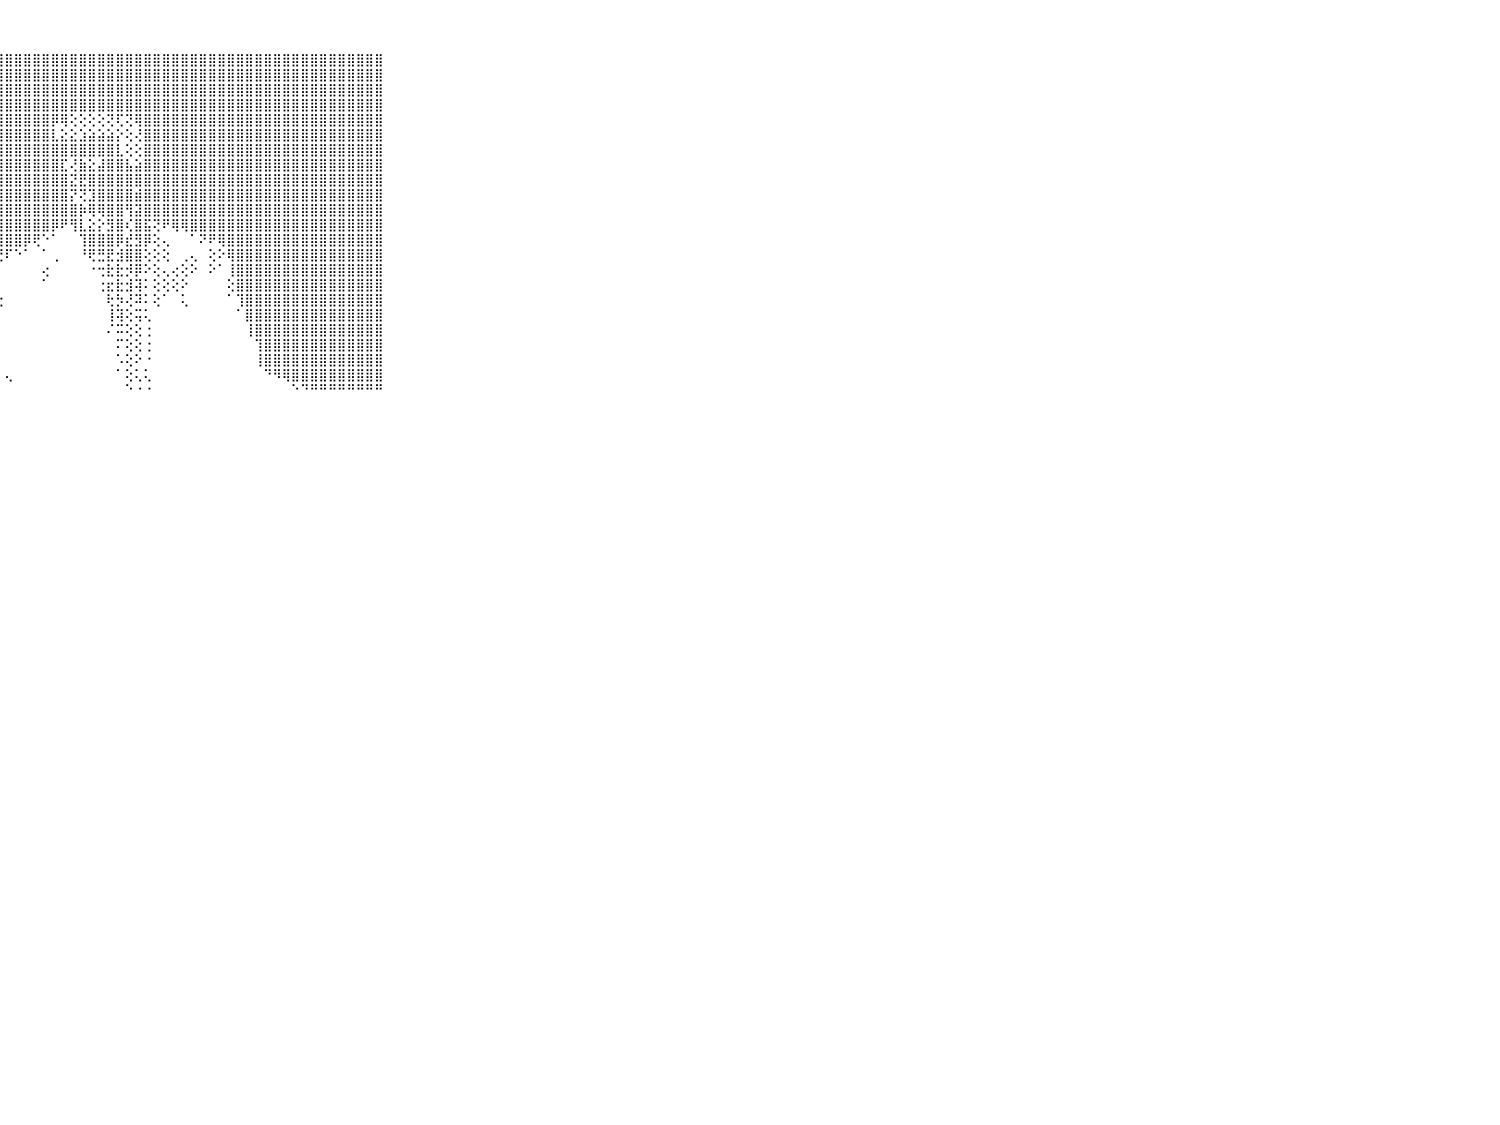

⠀⠀⠀⠀⠀⠀⠀⠀⠀⠀⠀⣿⣿⣿⣿⣿⣿⣿⣿⣿⣿⣿⣿⣿⣿⣿⣿⣿⣿⣿⣿⣿⣿⣿⣿⣿⣿⣿⣿⣿⣿⣿⣿⣿⣿⣿⣿⣿⣿⣿⣿⣿⣿⣿⣿⣿⣿⣿⣿⣿⣿⣿⣿⣿⣿⣿⣿⣿⣿⠀⠀⠀⠀⠀⠀⠀⠀⠀⠀⠀⠀
⠀⠀⠀⠀⠀⠀⠀⠀⠀⠀⠀⣿⣿⣿⣿⣿⣿⣿⣿⣿⣿⣿⣿⣿⣿⣿⣿⣿⣿⣿⣿⣿⣿⣿⣿⣿⣿⣿⣿⣿⣿⣿⣿⣿⣿⣿⣿⣿⣿⣿⣿⣿⣿⣿⣿⣿⣿⣿⣿⣿⣿⣿⣿⣿⣿⣿⣿⣿⣿⠀⠀⠀⠀⠀⠀⠀⠀⠀⠀⠀⠀
⠀⠀⠀⠀⠀⠀⠀⠀⠀⠀⠀⣿⣿⣿⣿⣿⣿⣿⣿⣿⣿⣿⣿⣿⣿⣿⣿⣿⣿⣿⣿⣿⣿⣿⣿⣿⣿⣿⣿⣿⣿⣿⣿⣿⣿⣿⣿⣿⣿⣿⣿⣿⣿⣿⣿⣿⣿⣿⣿⣿⣿⣿⣿⣿⣿⣿⣿⣿⣿⠀⠀⠀⠀⠀⠀⠀⠀⠀⠀⠀⠀
⠀⠀⠀⠀⠀⠀⠀⠀⠀⠀⠀⣿⣿⣿⣿⣿⣿⣿⣿⣿⣿⣿⣿⣿⣿⣿⣿⣿⣿⣿⣿⣿⣿⣿⣿⣿⣿⣿⣿⣿⣿⣿⣿⣿⣿⣿⣿⣿⣿⣿⣿⣿⣿⣿⣿⣿⣿⣿⣿⣿⣿⣿⣿⣿⣿⣿⣿⣿⣿⠀⠀⠀⠀⠀⠀⠀⠀⠀⠀⠀⠀
⠀⠀⠀⠀⠀⠀⠀⠀⠀⠀⠀⣿⣿⣿⣿⣿⣿⣿⣿⣿⣿⣿⣿⣿⣿⣿⣿⣿⣿⣿⣿⣿⣿⡿⢿⢕⢕⢕⢕⢝⢏⢝⢿⣿⣿⣿⣿⣿⣿⣿⣿⣿⣿⣿⣿⣿⣿⣿⣿⣿⣿⣿⣿⣿⣿⣿⣿⣿⣿⠀⠀⠀⠀⠀⠀⠀⠀⠀⠀⠀⠀
⠀⠀⠀⠀⠀⠀⠀⠀⠀⠀⠀⣿⣿⣿⣿⣿⣿⣿⣿⣿⣿⣿⣿⣿⣿⣿⣿⣿⣿⣿⣿⣿⣿⣇⣕⣕⣱⣵⣵⣵⡕⢕⢜⣿⣿⣿⣿⣿⣿⣿⣿⣿⣿⣿⣿⣿⣿⣿⣿⣿⣿⣿⣿⣿⣿⣿⣿⣿⣿⠀⠀⠀⠀⠀⠀⠀⠀⠀⠀⠀⠀
⠀⠀⠀⠀⠀⠀⠀⠀⠀⠀⠀⣿⣿⣿⣿⣿⣿⣿⣿⣿⣿⣿⣿⣿⣿⣿⣿⣿⣿⣿⣿⣿⣿⣿⣿⣿⣿⣿⣿⣿⣇⢕⢕⣿⣿⣿⣿⣿⣿⣿⣿⣿⣿⣿⣿⣿⣿⣿⣿⣿⣿⣿⣿⣿⣿⣿⣿⣿⣿⠀⠀⠀⠀⠀⠀⠀⠀⠀⠀⠀⠀
⠀⠀⠀⠀⠀⠀⠀⠀⠀⠀⠀⣿⣿⣿⣿⣿⣿⣿⣿⣿⣿⣿⣿⣿⣿⣿⣿⣿⣿⣿⣿⣿⣿⣿⣏⢜⣷⣕⣼⣿⣿⣧⣵⣿⣿⣿⣿⣿⣿⣿⣿⣿⣿⣿⣿⣿⣿⣿⣿⣿⣿⣿⣿⣿⣿⣿⣿⣿⣿⠀⠀⠀⠀⠀⠀⠀⠀⠀⠀⠀⠀
⠀⠀⠀⠀⠀⠀⠀⠀⠀⠀⠀⣿⣿⣿⣿⣿⣿⣿⣿⣿⣿⣿⣿⣿⣿⣿⣿⣿⣿⣿⣿⣿⣿⣿⣿⣝⣟⣿⣿⣿⣿⣿⣿⣿⣿⣿⣿⣿⣿⣿⣿⣿⣿⣿⣿⣿⣿⣿⣿⣿⣿⣿⣿⣿⣿⣿⣿⣿⣿⠀⠀⠀⠀⠀⠀⠀⠀⠀⠀⠀⠀
⠀⠀⠀⠀⠀⠀⠀⠀⠀⠀⠀⣿⣿⣿⣿⣿⣿⣿⣿⣿⣿⣿⣿⣿⣿⣿⣿⣿⣿⣿⣿⣿⣿⣿⣿⡝⢝⣹⣿⣿⣿⣿⣾⣿⣿⣿⣿⣿⣿⣿⣿⣿⣿⣿⣿⣿⣿⣿⣿⣿⣿⣿⣿⣿⣿⣿⣿⣿⣿⠀⠀⠀⠀⠀⠀⠀⠀⠀⠀⠀⠀
⠀⠀⠀⠀⠀⠀⠀⠀⠀⠀⠀⣿⣿⣿⣿⣿⣿⣿⣿⣿⣿⣿⣿⣿⣿⣿⣿⣿⣿⣿⣿⣿⣿⣿⣿⣿⡷⢿⢿⣿⣿⢻⣽⣿⣿⣿⣿⣿⣿⣿⣿⣿⣿⣿⣿⣿⣿⣿⣿⣿⣿⣿⣿⣿⣿⣿⣿⣿⣿⠀⠀⠀⠀⠀⠀⠀⠀⠀⠀⠀⠀
⠀⠀⠀⠀⠀⠀⠀⠀⠀⠀⠀⣿⣿⣿⣿⣿⣿⣿⣿⣿⣿⣿⣿⣿⣿⣿⣿⣿⣿⣿⣿⣿⣿⡿⠟⢻⣇⣕⡕⣻⣿⢎⣿⣯⢝⠟⢿⢿⣿⣿⣿⣿⣿⣿⣿⣿⣿⣿⣿⣿⣿⣿⣿⣿⣿⣿⣿⣿⣿⠀⠀⠀⠀⠀⠀⠀⠀⠀⠀⠀⠀
⠀⠀⠀⠀⠀⠀⠀⠀⠀⠀⠀⣿⣿⣿⣿⣿⣿⣿⣿⣿⣿⣿⣿⣿⣿⣿⣿⣿⣿⣿⡿⢟⠑⠁⠀⠀⢹⣿⣿⣿⡿⣞⣻⡿⢕⢄⠀⠀⠁⠝⠟⢿⣿⣿⣿⣿⣿⣿⣿⣿⣿⣿⣿⣿⣿⣿⣿⣿⣿⠀⠀⠀⠀⠀⠀⠀⠀⠀⠀⠀⠀
⠀⠀⠀⠀⠀⠀⠀⠀⠀⠀⠀⣿⣿⣿⣿⣿⣿⣿⣿⣿⣿⣿⣿⣿⣿⣿⣿⢟⠏⠑⠁⠀⠁⢀⠀⠀⠘⢟⣛⣟⣺⣿⣿⢕⢕⢕⠀⢀⢄⠀⢕⠕⢿⣿⣿⣿⣿⣿⣿⣿⣿⣿⣿⣿⣿⣿⣿⣿⣿⠀⠀⠀⠀⠀⠀⠀⠀⠀⠀⠀⠀
⠀⠀⠀⠀⠀⠀⠀⠀⠀⠀⠀⣿⣿⣿⣿⣿⣿⣿⣿⣿⣿⣿⣿⣿⣿⣿⣿⠁⠀⠀⠀⠀⢔⠀⠀⠀⠀⠐⢒⣗⣗⡺⡿⠕⢕⢄⢔⢕⠕⠀⠕⠁⢸⣿⣿⣿⣿⣿⣿⣿⣿⣿⣿⣿⣿⣿⣿⣿⣿⠀⠀⠀⠀⠀⠀⠀⠀⠀⠀⠀⠀
⠀⠀⠀⠀⠀⠀⠀⠀⠀⠀⠀⣿⣿⣿⣿⣿⣿⣿⣿⣿⣿⣿⣿⣿⣿⣿⣿⠀⠀⠀⠀⠀⠁⠀⠀⠀⠀⠀⢐⣖⣗⣺⢽⠅⢕⢕⢕⠕⠀⠀⠀⠀⢕⣿⣿⣿⣿⣿⣿⣿⣿⣿⣿⣿⣿⣿⣿⣿⣿⠀⠀⠀⠀⠀⠀⠀⠀⠀⠀⠀⠀
⠀⠀⠀⠀⠀⠀⠀⠀⠀⠀⠀⣿⣿⣿⣿⣿⣿⣿⣿⣿⣿⣿⣿⣿⣿⣿⡿⢔⠀⠀⠀⠀⠀⠀⠀⠀⠀⠀⠀⢗⡳⢜⠽⠅⢕⠁⠀⢅⠀⠀⠀⠀⠁⢹⣿⣿⣿⣿⣿⣿⣿⣿⣿⣿⣿⣿⣿⣿⣿⠀⠀⠀⠀⠀⠀⠀⠀⠀⠀⠀⠀
⠀⠀⠀⠀⠀⠀⠀⠀⠀⠀⠀⣿⣿⣿⣿⣿⣿⣿⣿⣿⣿⣿⣿⣿⣿⣿⡇⠁⠀⠀⠀⠀⠀⠀⠀⠀⠀⠀⠀⢸⢽⢕⢭⢅⠀⠀⠀⠀⠀⠀⠀⠀⠀⠁⣿⣿⣿⣿⣿⣿⣿⣿⣿⣿⣿⣿⣿⣿⣿⠀⠀⠀⠀⠀⠀⠀⠀⠀⠀⠀⠀
⠀⠀⠀⠀⠀⠀⠀⠀⠀⠀⠀⣿⣿⣿⣿⣿⣿⣿⣿⣿⣿⣿⣿⣿⣿⣿⢇⠀⠀⠀⠀⠀⠀⠀⠀⠀⠀⠀⠀⠌⠭⢕⢕⢐⠀⠀⠀⠀⠀⠀⠀⠀⠀⠀⢸⣿⣿⣿⣿⣿⣿⣿⣿⣿⣿⣿⣿⣿⣿⠀⠀⠀⠀⠀⠀⠀⠀⠀⠀⠀⠀
⠀⠀⠀⠀⠀⠀⠀⠀⠀⠀⠀⣿⣿⣿⣿⣿⣿⣿⣿⣿⣿⣿⣿⣿⣿⣿⠕⠀⠀⠀⠀⠀⠀⠀⠀⠀⠀⠀⠀⠀⠍⢕⢕⢐⠀⠀⠀⠀⠀⠀⠀⠀⠀⠀⠀⢹⣿⣿⣿⣿⣿⣿⣿⣿⣿⣿⣿⣿⣿⠀⠀⠀⠀⠀⠀⠀⠀⠀⠀⠀⠀
⠀⠀⠀⠀⠀⠀⠀⠀⠀⠀⠀⣿⣿⣿⣿⣿⣿⣿⣿⣿⣿⣿⣿⣿⣿⡇⠀⠀⠀⠀⠀⠀⠀⠀⠀⠀⠀⠀⠀⠀⠡⢕⠕⠐⠀⠀⠀⠀⠀⠀⠀⠀⠀⠀⠀⢸⣿⣿⣿⣿⣿⣿⣿⣿⣿⣿⣿⣿⣿⠀⠀⠀⠀⠀⠀⠀⠀⠀⠀⠀⠀
⠀⠀⠀⠀⠀⠀⠀⠀⠀⠀⠀⣿⣿⣿⣿⣿⣿⣿⣿⣿⣿⣿⣿⣿⣿⢕⢀⠀⢄⠀⠀⠀⠀⠀⠀⠀⠀⠀⠀⠀⠁⢕⢅⢅⠀⠀⠀⠀⠀⠀⠀⠀⠀⠀⠀⠀⠙⠻⢿⣿⣿⣿⣿⣿⣿⣿⣿⣿⣿⠀⠀⠀⠀⠀⠀⠀⠀⠀⠀⠀⠀
⠀⠀⠀⠀⠀⠀⠀⠀⠀⠀⠀⠛⠛⠛⠛⠛⠛⠛⠛⠛⠛⠛⠛⠛⠛⠑⠁⠀⠀⠀⠀⠀⠀⠀⠀⠀⠀⠀⠀⠀⠀⠑⠐⠐⠀⠀⠀⠀⠀⠀⠀⠀⠀⠀⠀⠀⠀⠀⠀⠑⠙⠛⠛⠛⠛⠛⠛⠛⠛⠀⠀⠀⠀⠀⠀⠀⠀⠀⠀⠀⠀